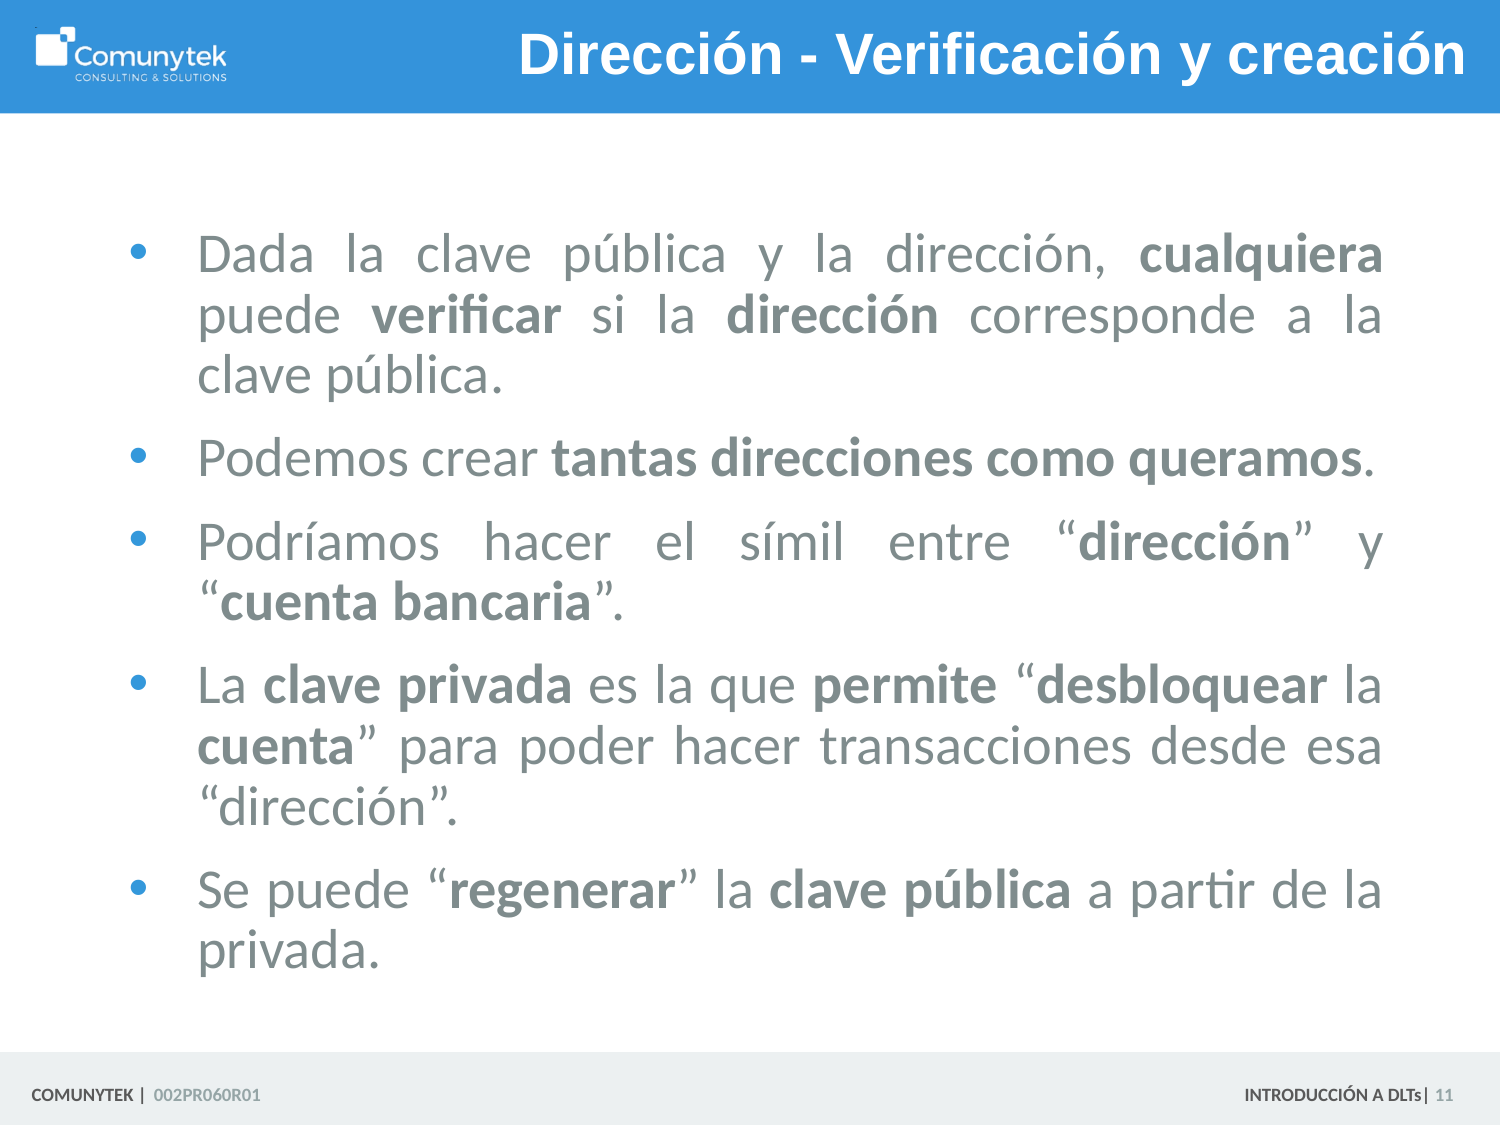

# Dirección - Verificación y creación
Dada la clave pública y la dirección, cualquiera puede verificar si la dirección corresponde a la clave pública.
Podemos crear tantas direcciones como queramos.
Podríamos hacer el símil entre “dirección” y “cuenta bancaria”.
La clave privada es la que permite “desbloquear la cuenta” para poder hacer transacciones desde esa “dirección”.
Se puede “regenerar” la clave pública a partir de la privada.

 11